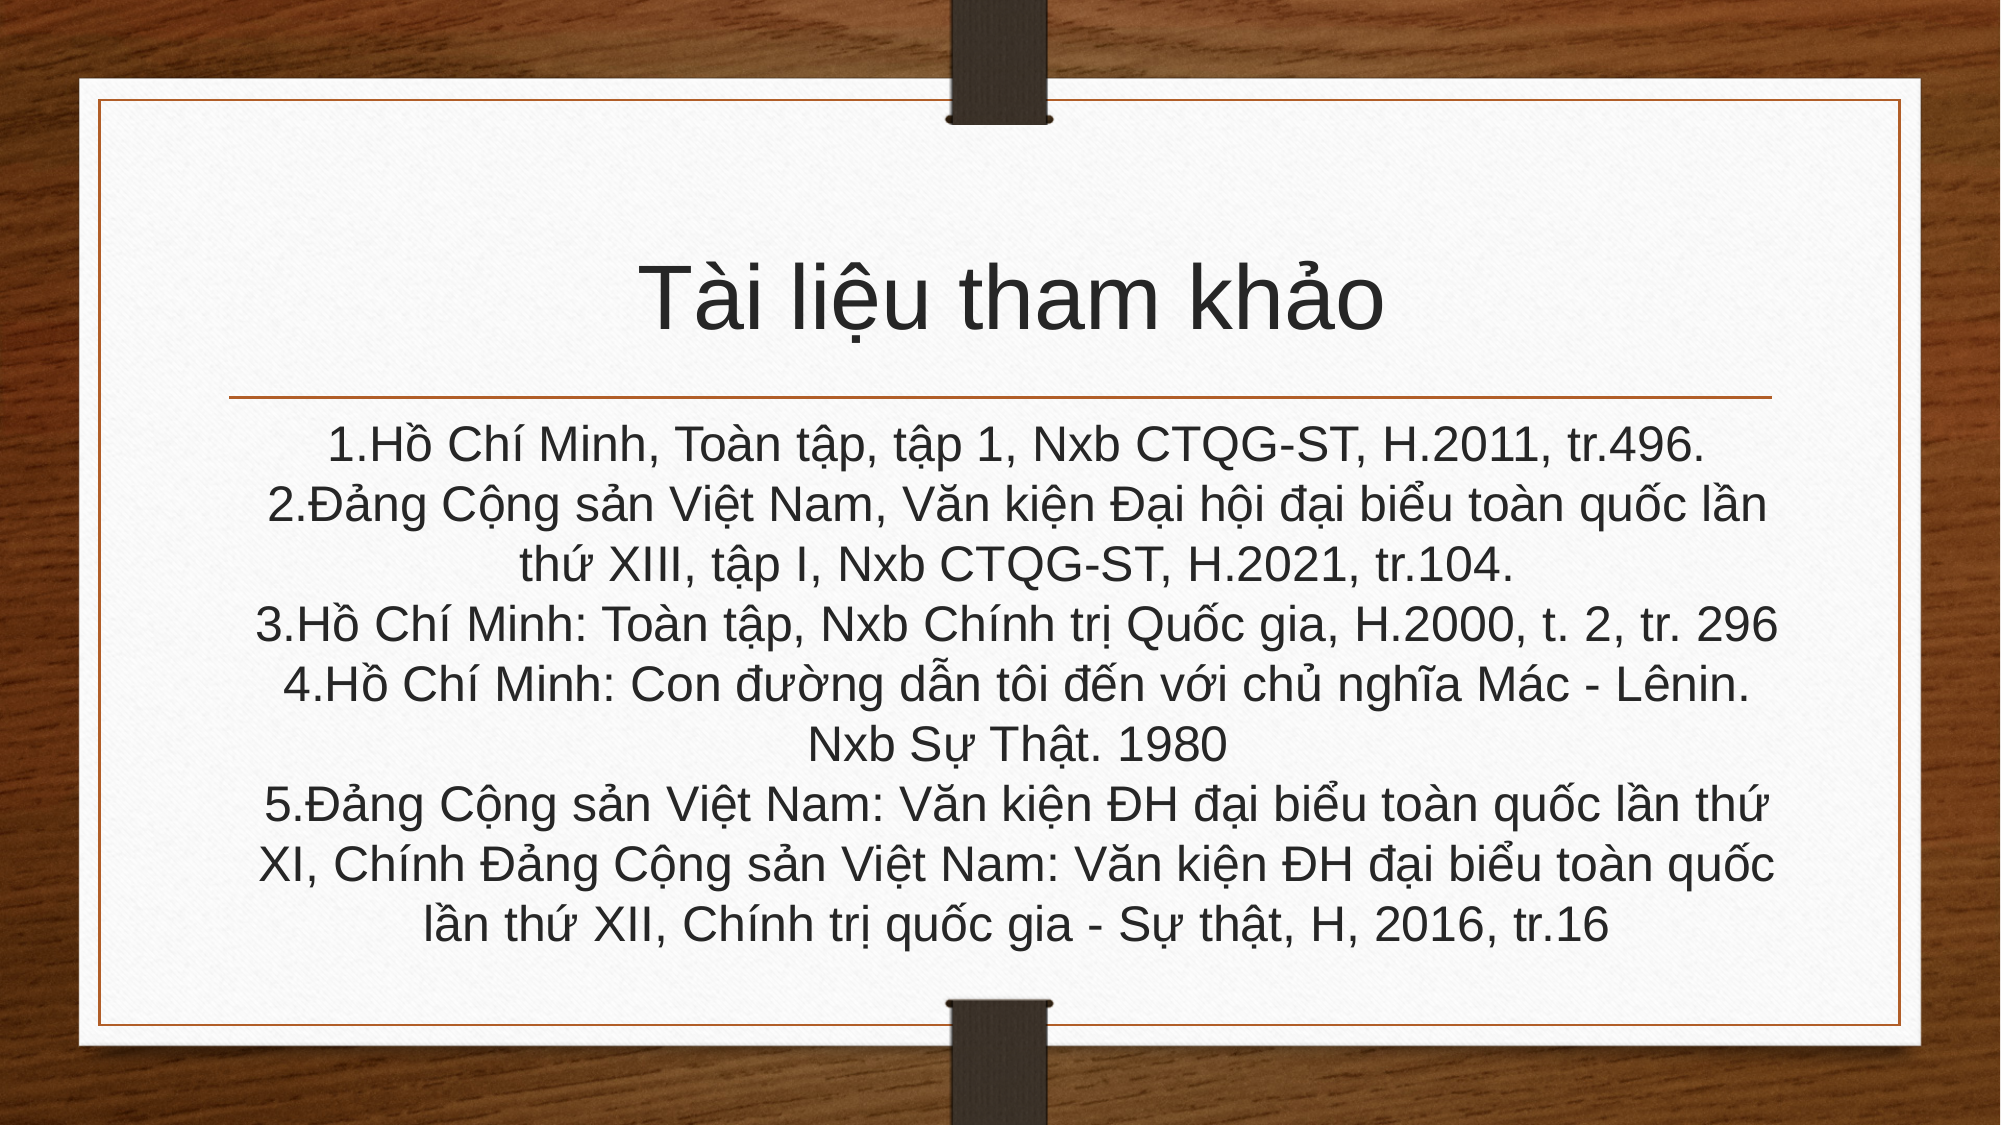

Tài liệu tham khảo
# 1.Hồ Chí Minh, Toàn tập, tập 1, Nxb CTQG-ST, H.2011, tr.496. 2.Đảng Cộng sản Việt Nam, Văn kiện Đại hội đại biểu toàn quốc lần thứ XIII, tập I, Nxb CTQG-ST, H.2021, tr.104. 3.Hồ Chí Minh: Toàn tập, Nxb Chính trị Quốc gia, H.2000, t. 2, tr. 296 4.Hồ Chí Minh: Con đường dẫn tôi đến với chủ nghĩa Mác - Lênin. Nxb Sự Thật. 1980 5.Đảng Cộng sản Việt Nam: Văn kiện ĐH đại biểu toàn quốc lần thứ XI, Chính Đảng Cộng sản Việt Nam: Văn kiện ĐH đại biểu toàn quốc lần thứ XII, Chính trị quốc gia - Sự thật, H, 2016, tr.16